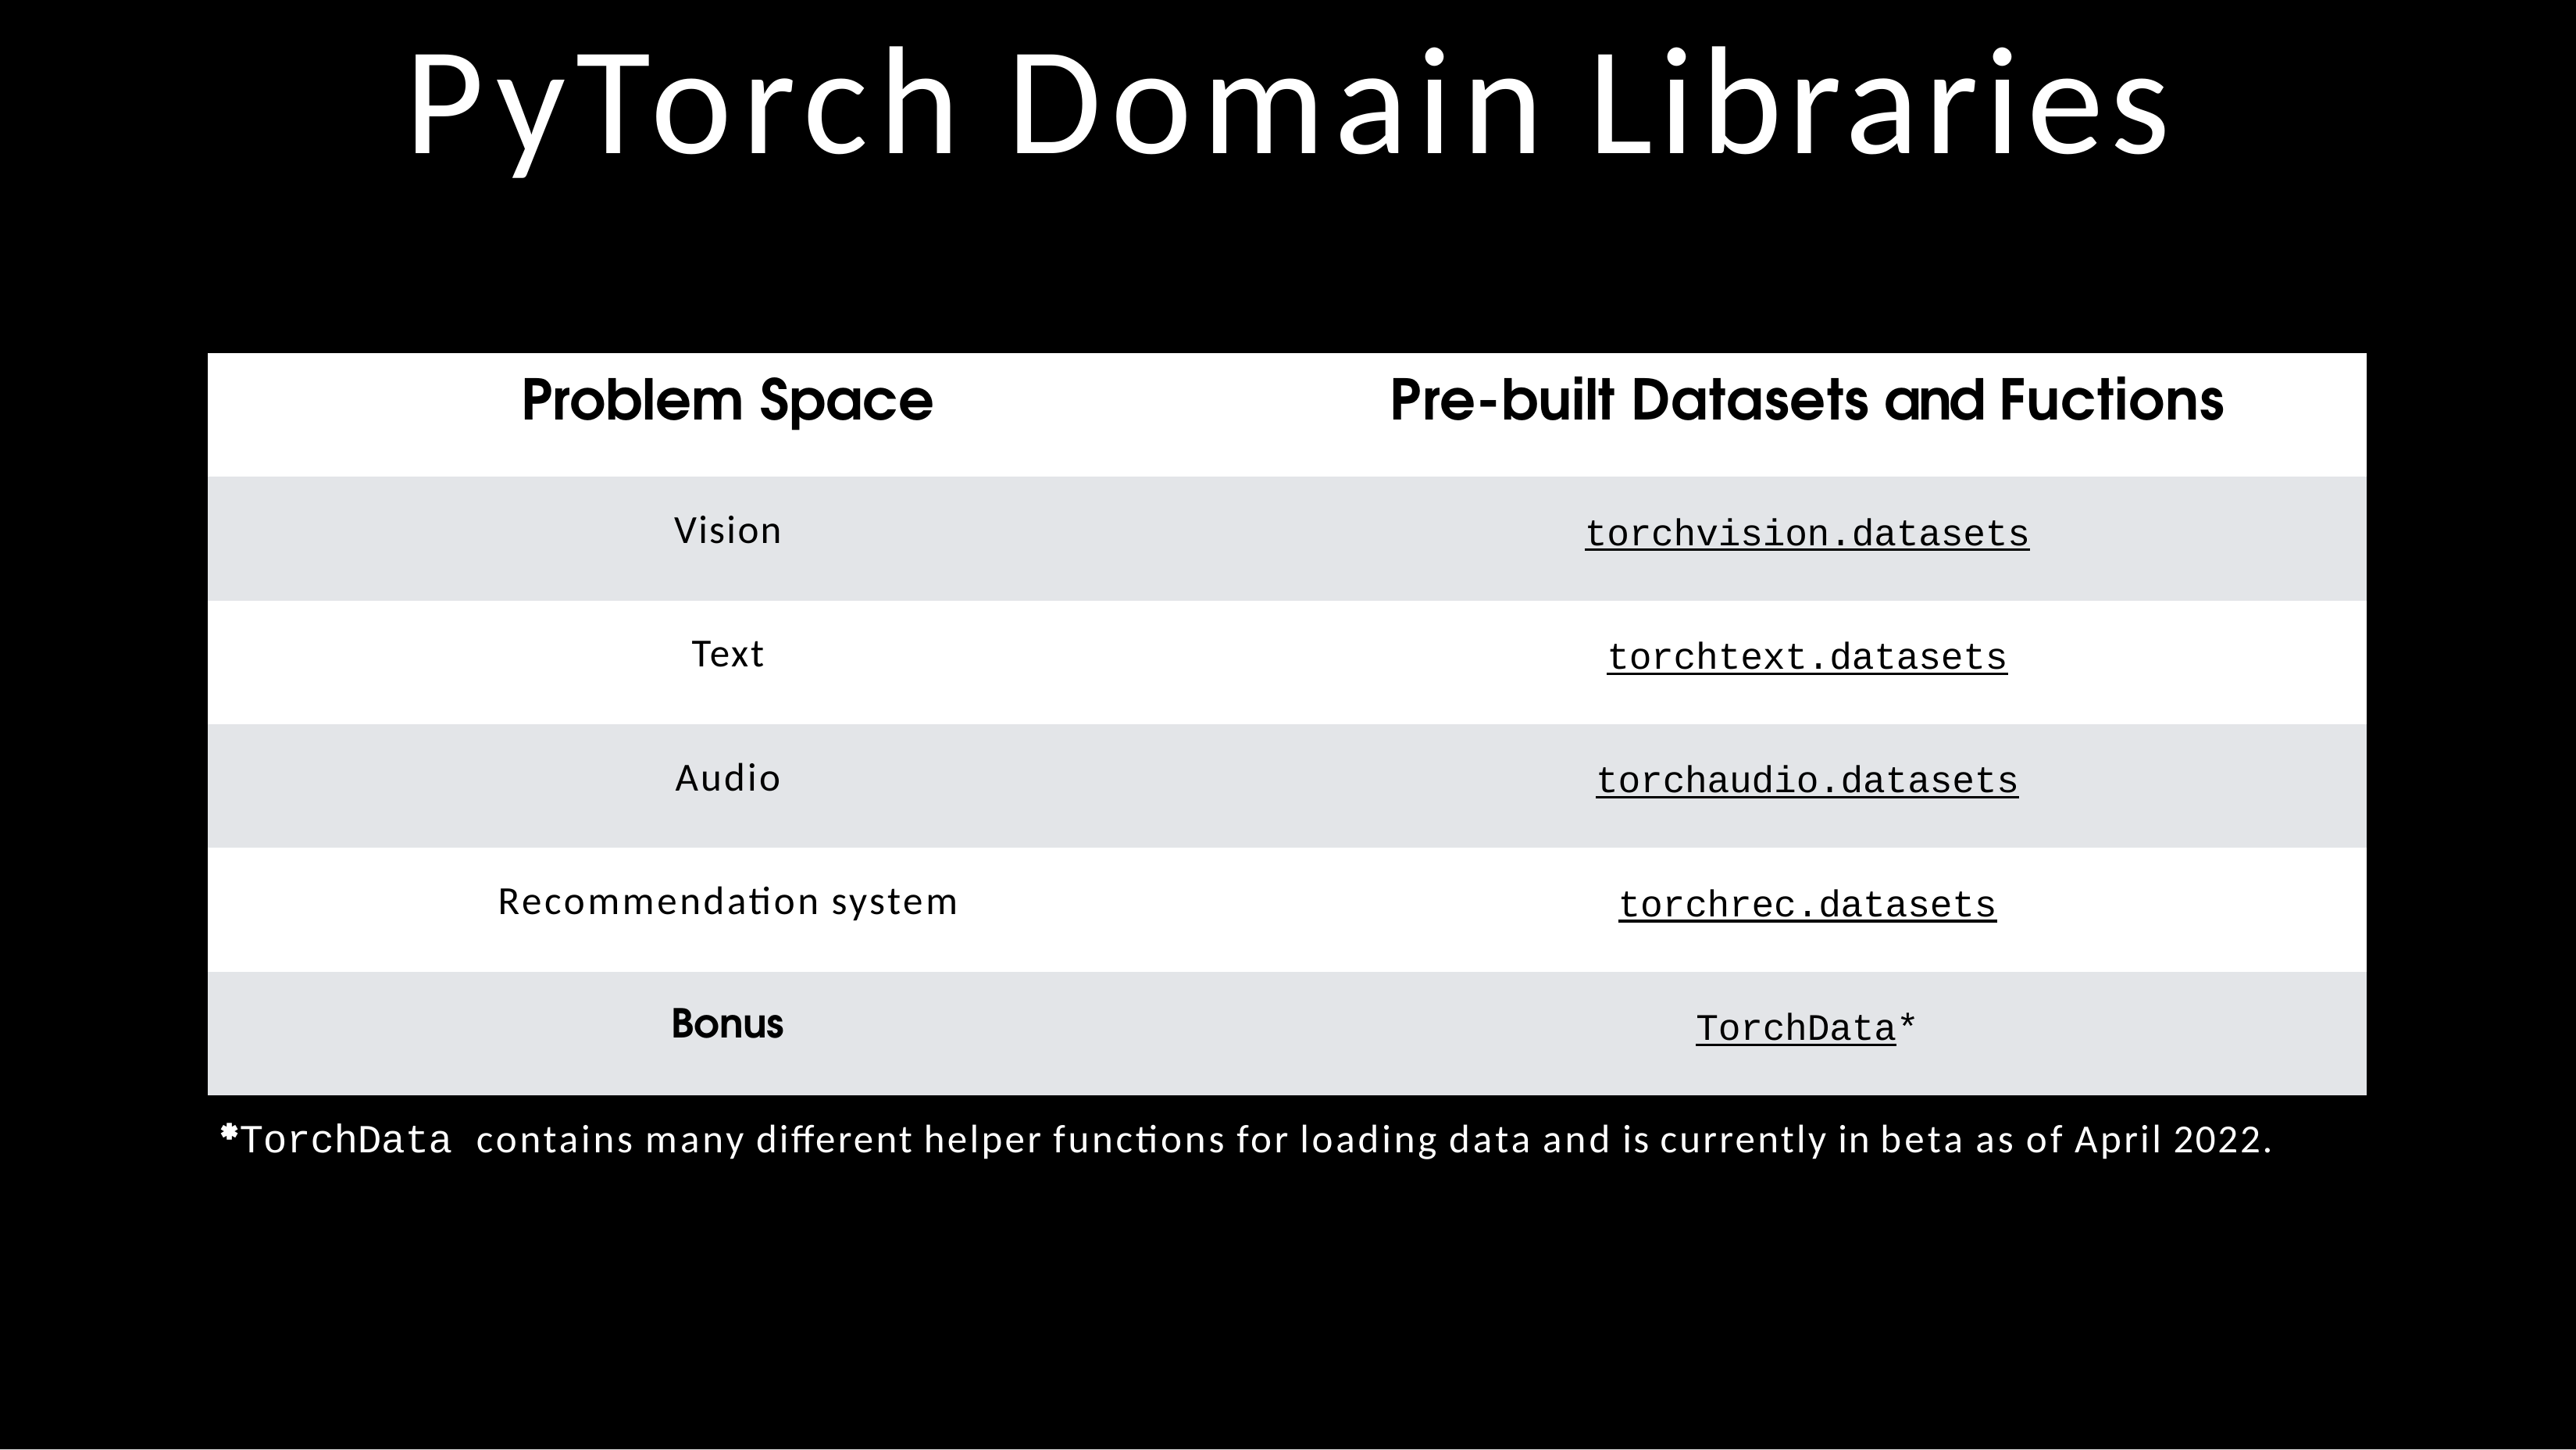

# PyTorch Domain Libraries
| Problem Space | Pre-built Datasets and Fuctions |
| --- | --- |
| Vision | torchvision.datasets |
| Text | torchtext.datasets |
| Audio | torchaudio.datasets |
| Recommendation system | torchrec.datasets |
| Bonus | TorchData\* |
*TorchData contains many different helper functions for loading data and is currently in beta as of April 2022.